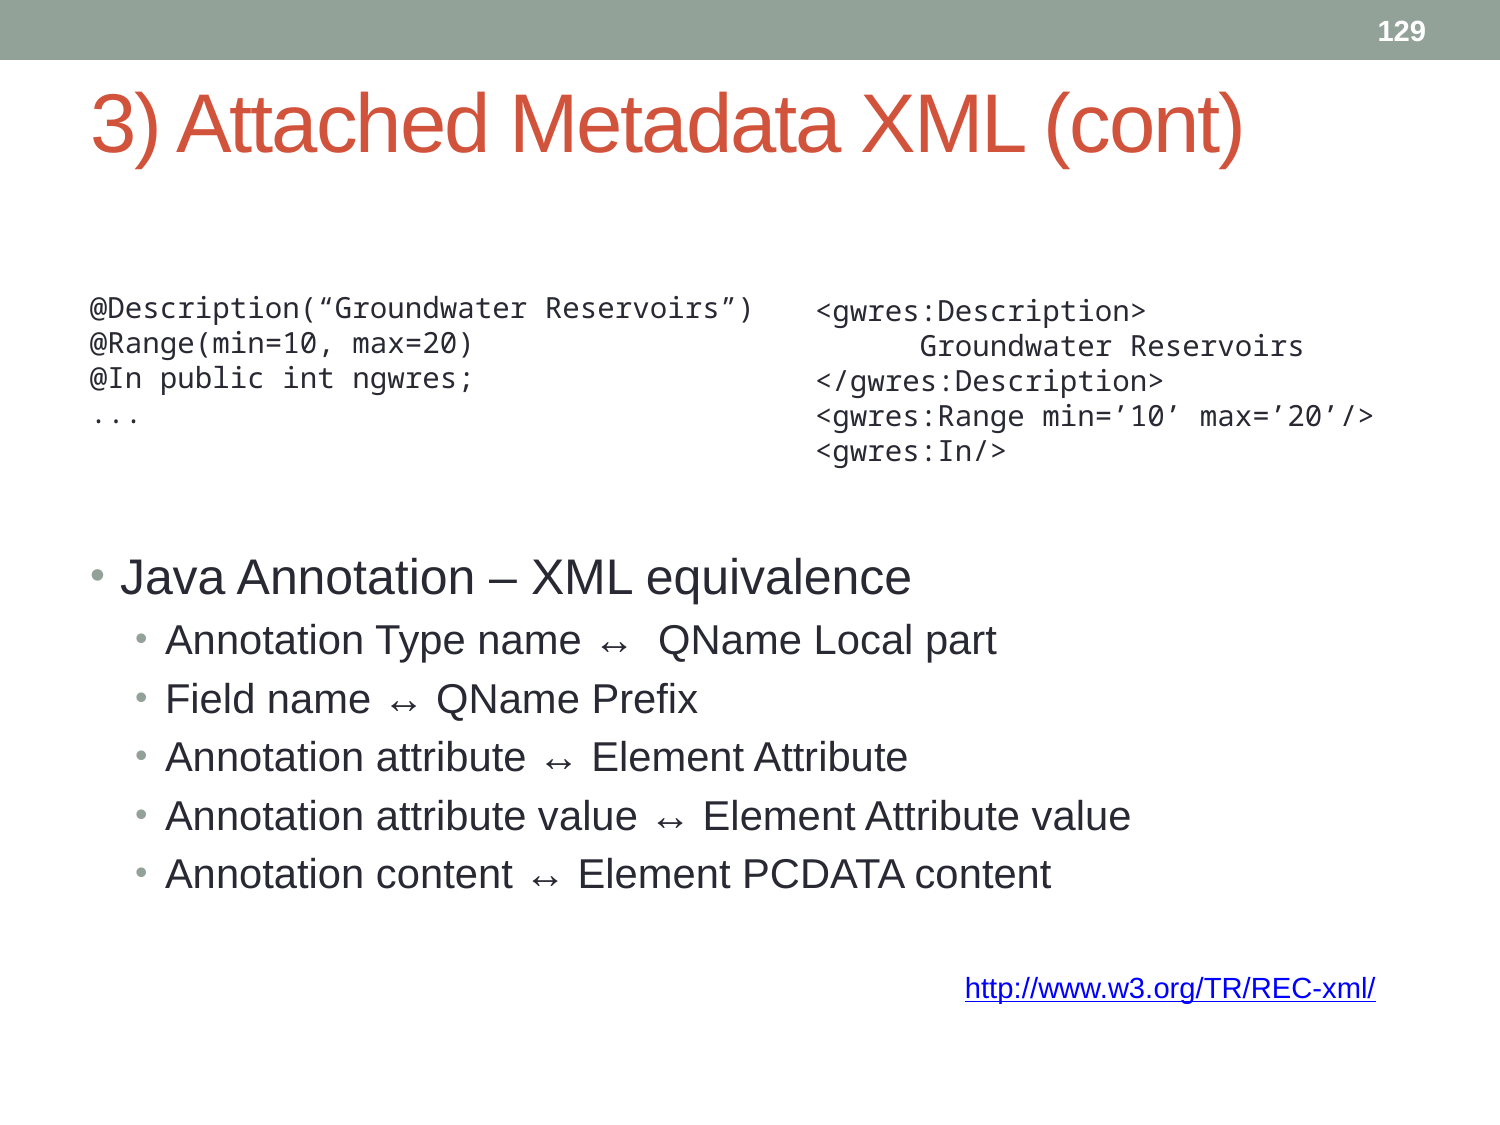

129
# 3) Attached Metadata XML (cont)

@Description(“Groundwater Reservoirs”)
@Range(min=10, max=20)
@In public int ngwres;
...

<gwres:Description>
      Groundwater Reservoirs
</gwres:Description>
<gwres:Range min=’10’ max=’20’/>
<gwres:In/>

Java Annotation – XML equivalence
Annotation Type name ↔  QName Local part
Field name ↔ QName Prefix
Annotation attribute ↔ Element Attribute
Annotation attribute value ↔ Element Attribute value
Annotation content ↔ Element PCDATA content
http://www.w3.org/TR/REC-xml/